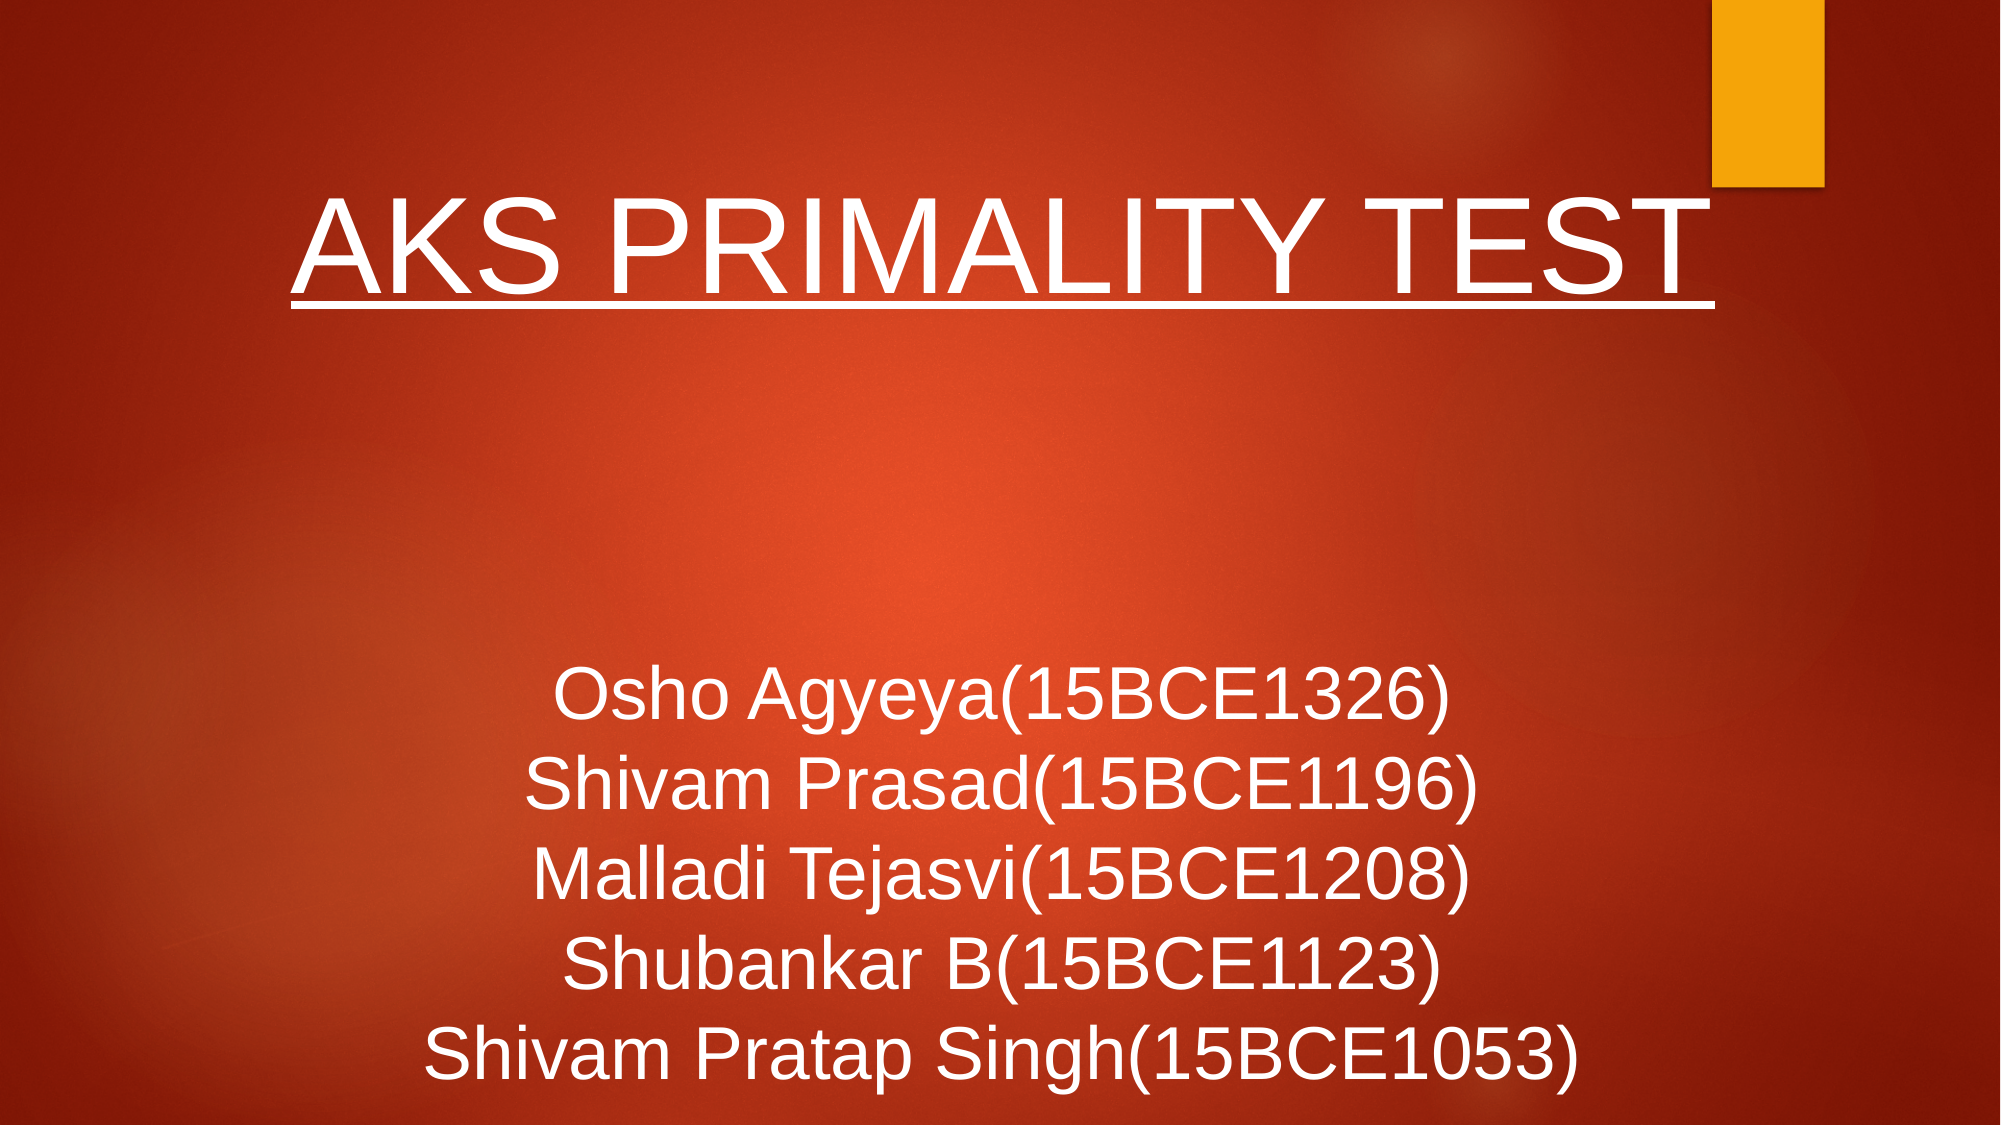

AKS PRIMALITY TEST
Osho Agyeya(15BCE1326)
Shivam Prasad(15BCE1196)
Malladi Tejasvi(15BCE1208)
Shubankar B(15BCE1123)
Shivam Pratap Singh(15BCE1053)